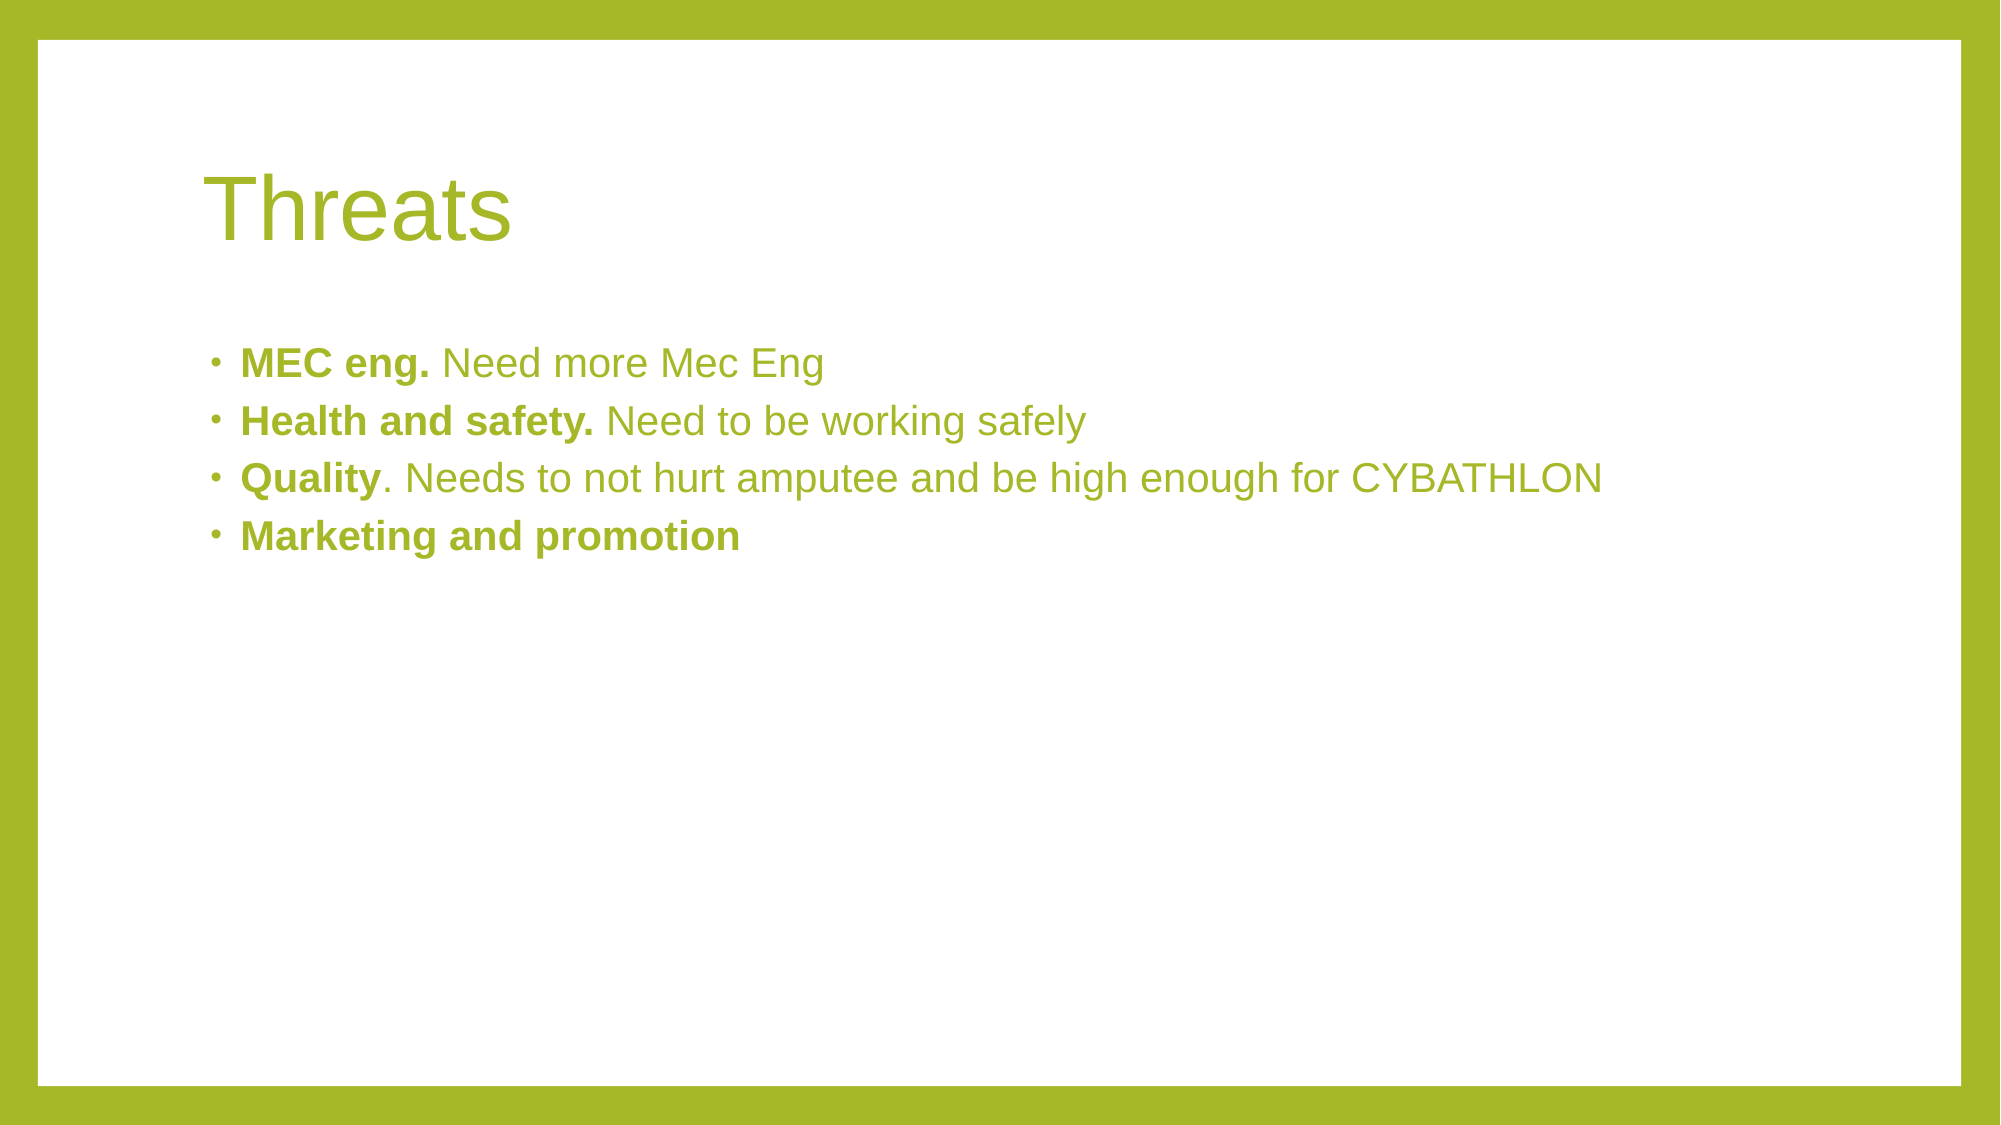

# Threats
MEC eng. Need more Mec Eng
Health and safety. Need to be working safely
Quality. Needs to not hurt amputee and be high enough for CYBATHLON
Marketing and promotion